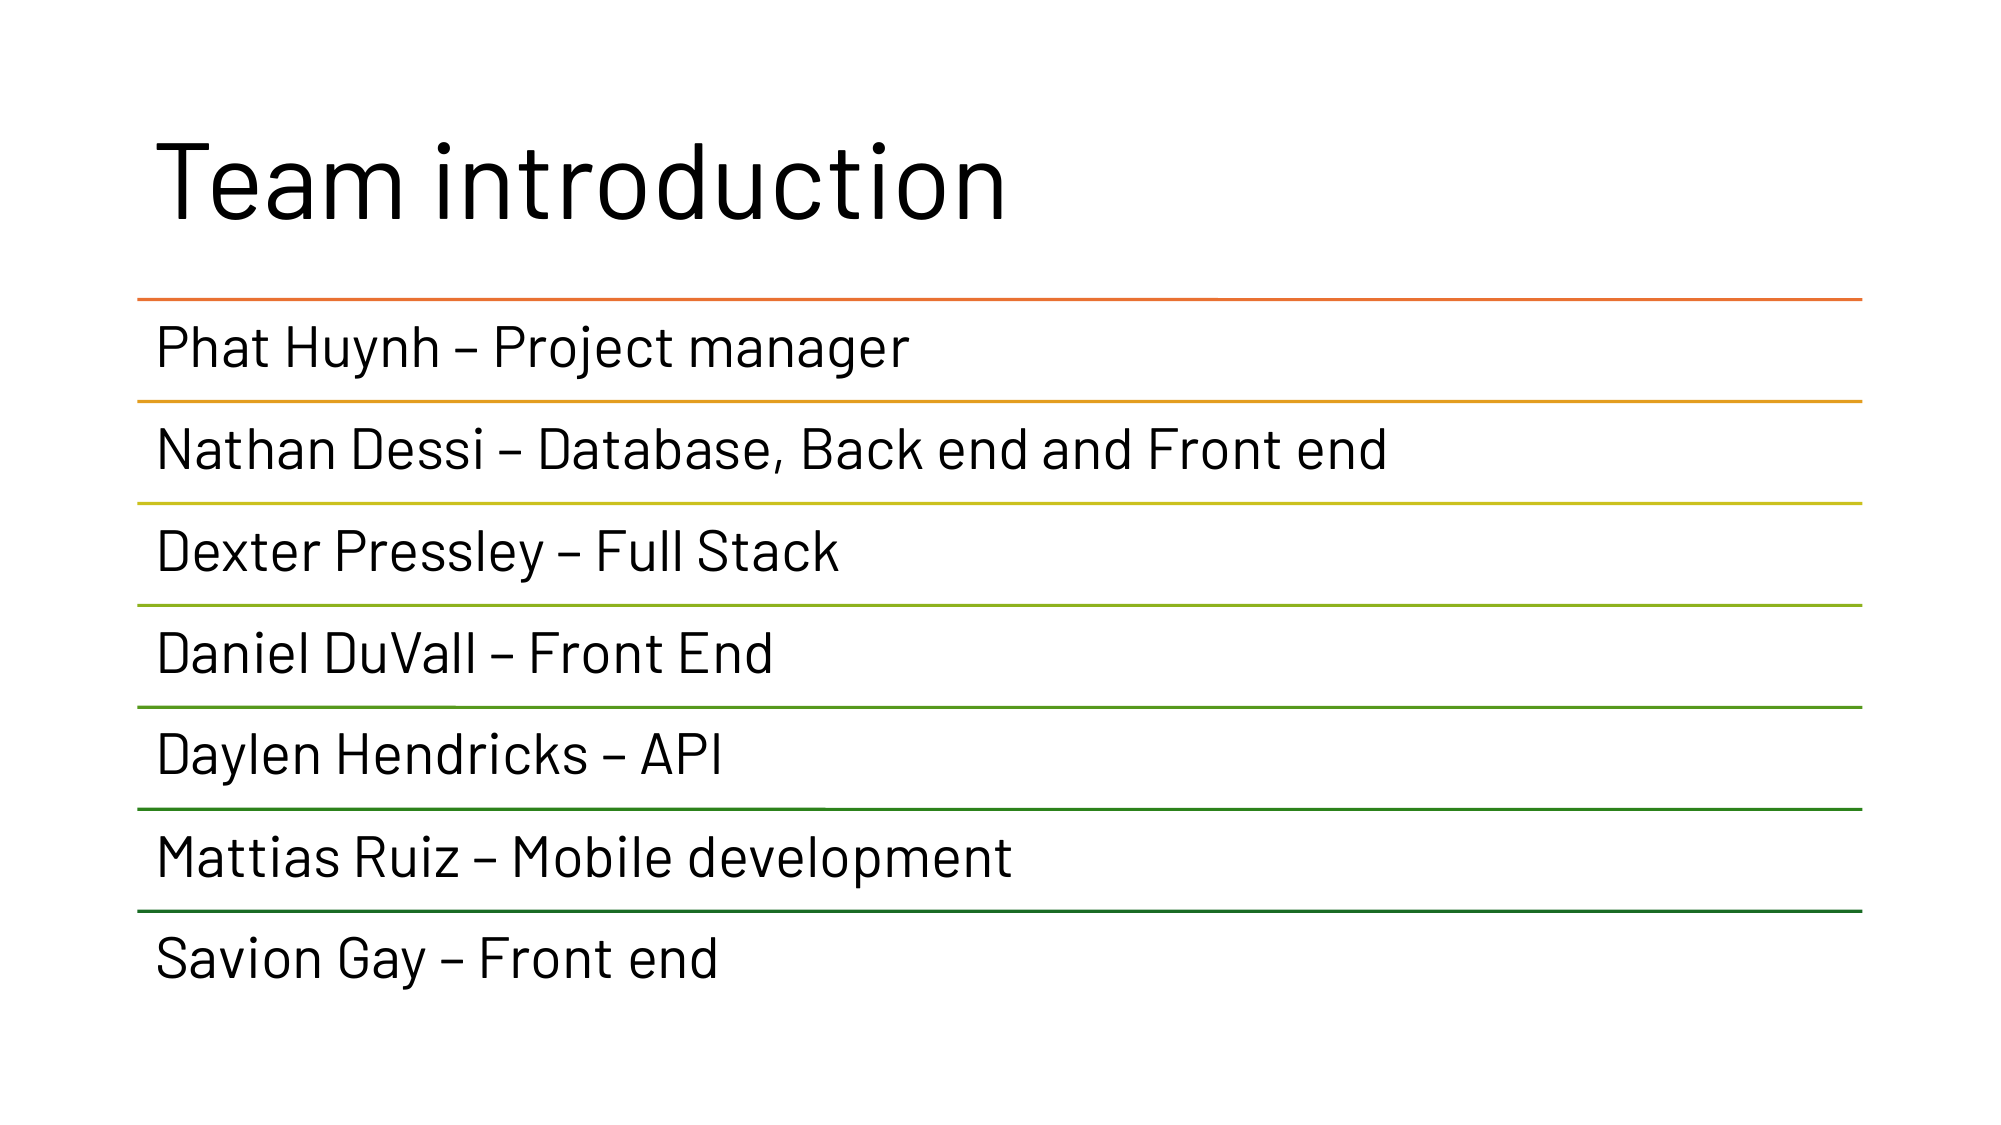

# Team introduction
Phat Huynh – Project manager
Nathan Dessi – Database, Back end and Front end
Dexter Pressley – Full Stack
Daniel DuVall – Front End
Daylen Hendricks – API
Mattias Ruiz – Mobile development
Savion Gay – Front end